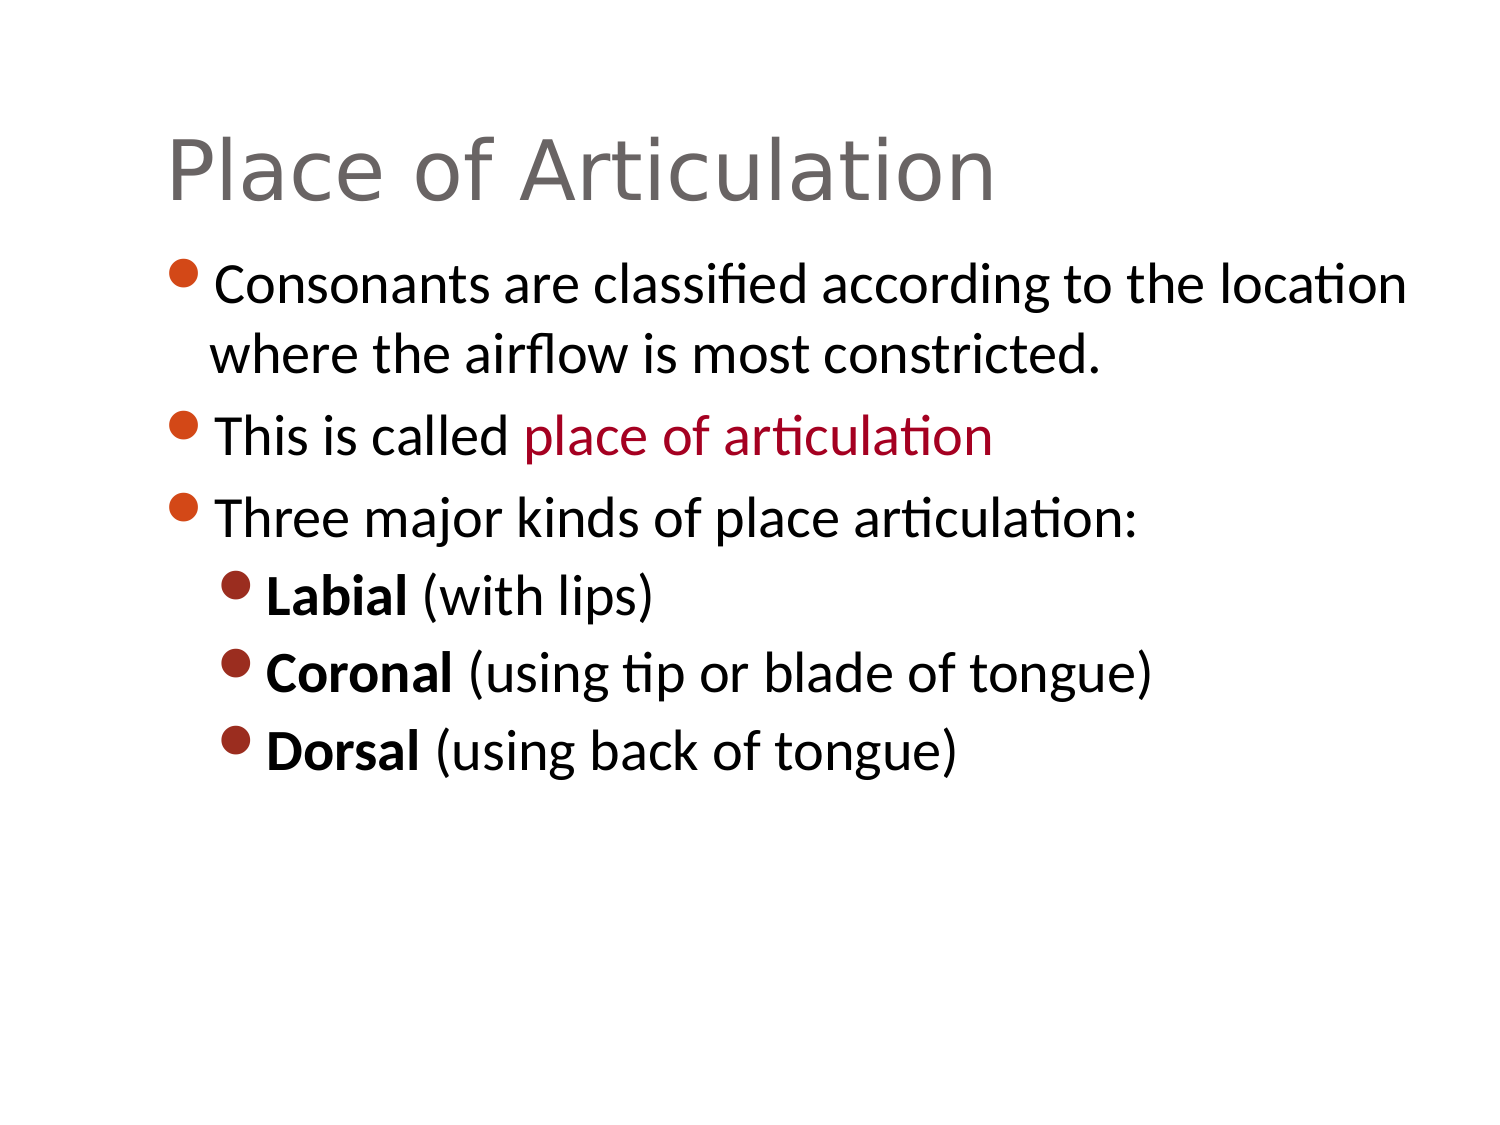

# Place of Articulation
Consonants are classified according to the location where the airflow is most constricted.
This is called place of articulation
Three major kinds of place articulation:
Labial (with lips)
Coronal (using tip or blade of tongue)
Dorsal (using back of tongue)